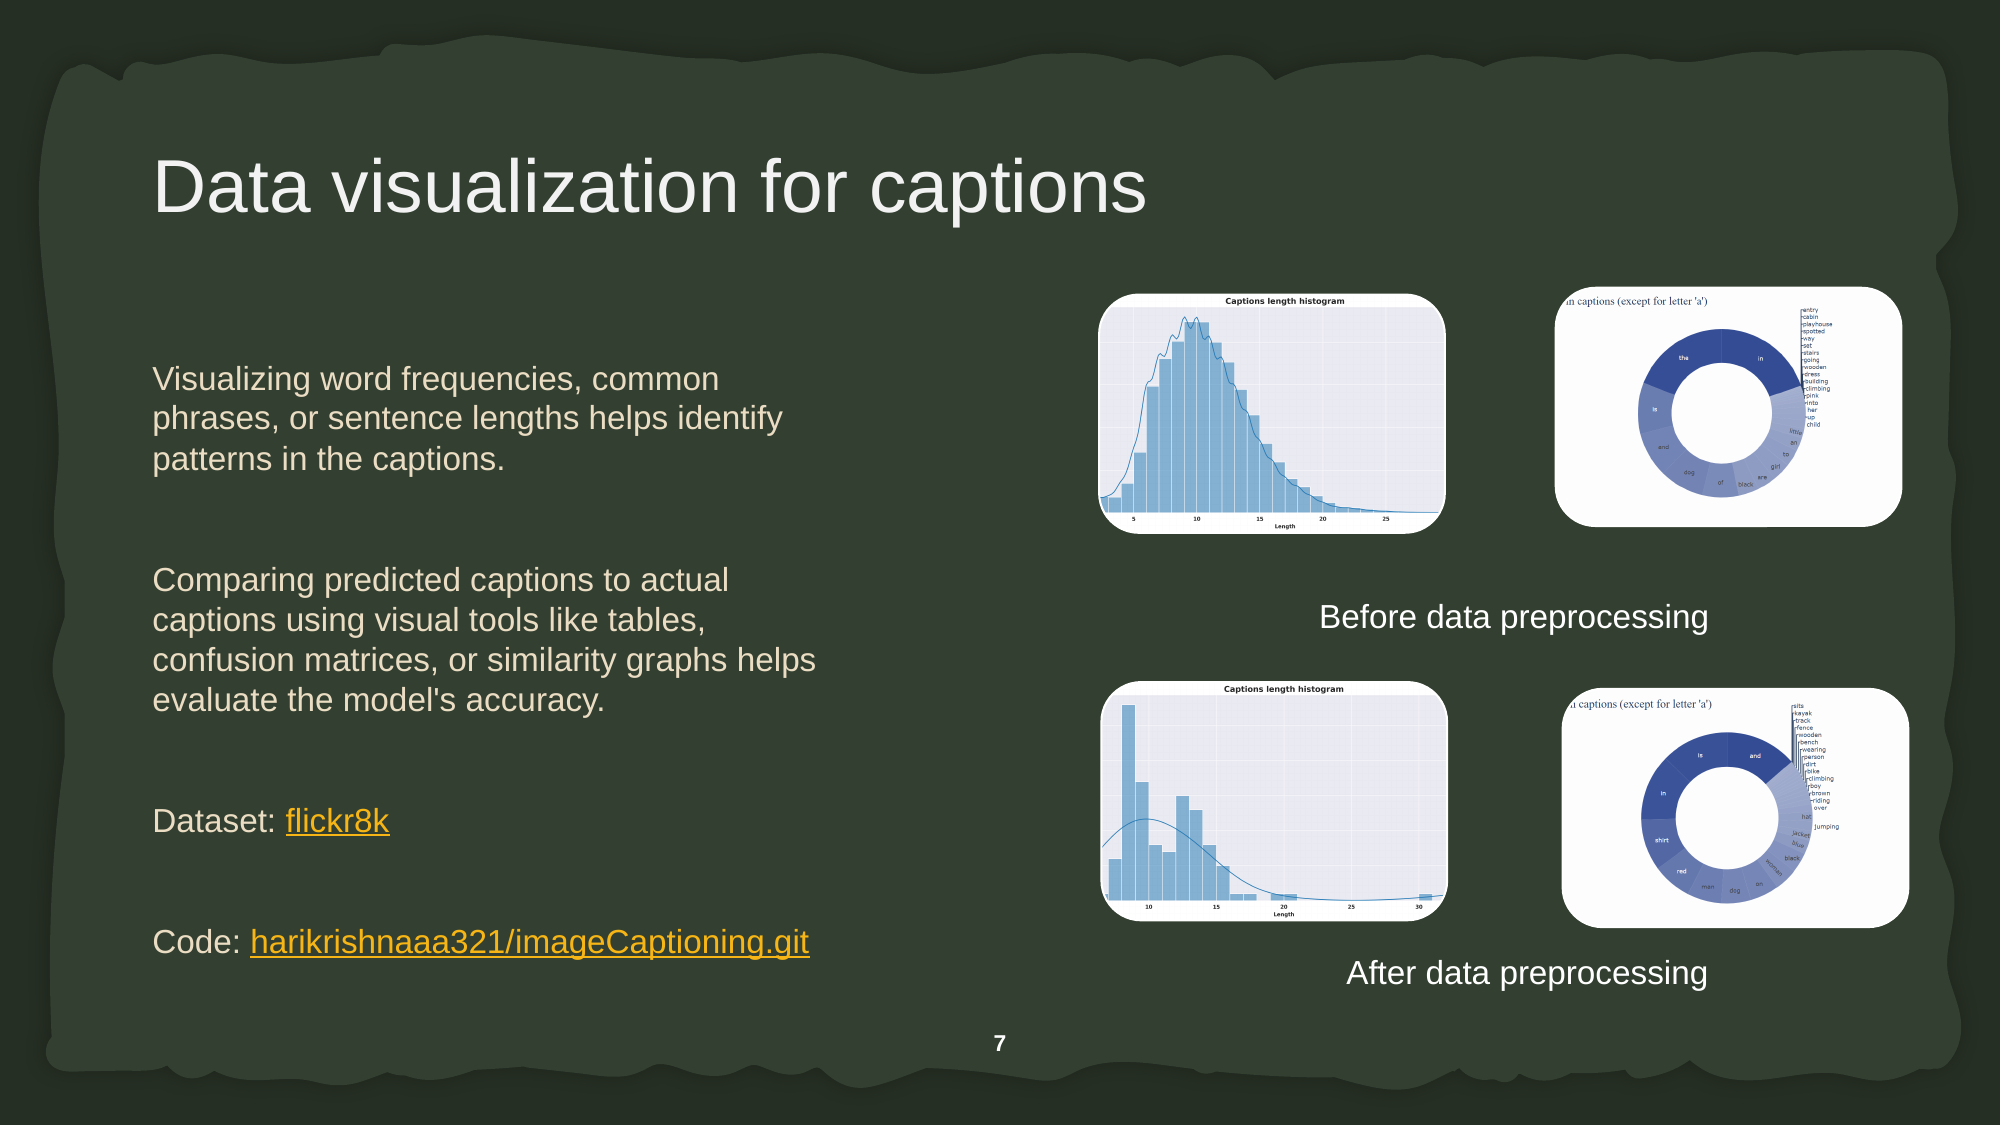

# Data visualization for captions
Before data preprocessing

After data preprocessing

Visualizing word frequencies, common phrases, or sentence lengths helps identify patterns in the captions.

Comparing predicted captions to actual captions using visual tools like tables, confusion matrices, or similarity graphs helps evaluate the model's accuracy.

Dataset: flickr8k

Code: harikrishnaaa321/imageCaptioning.git
7